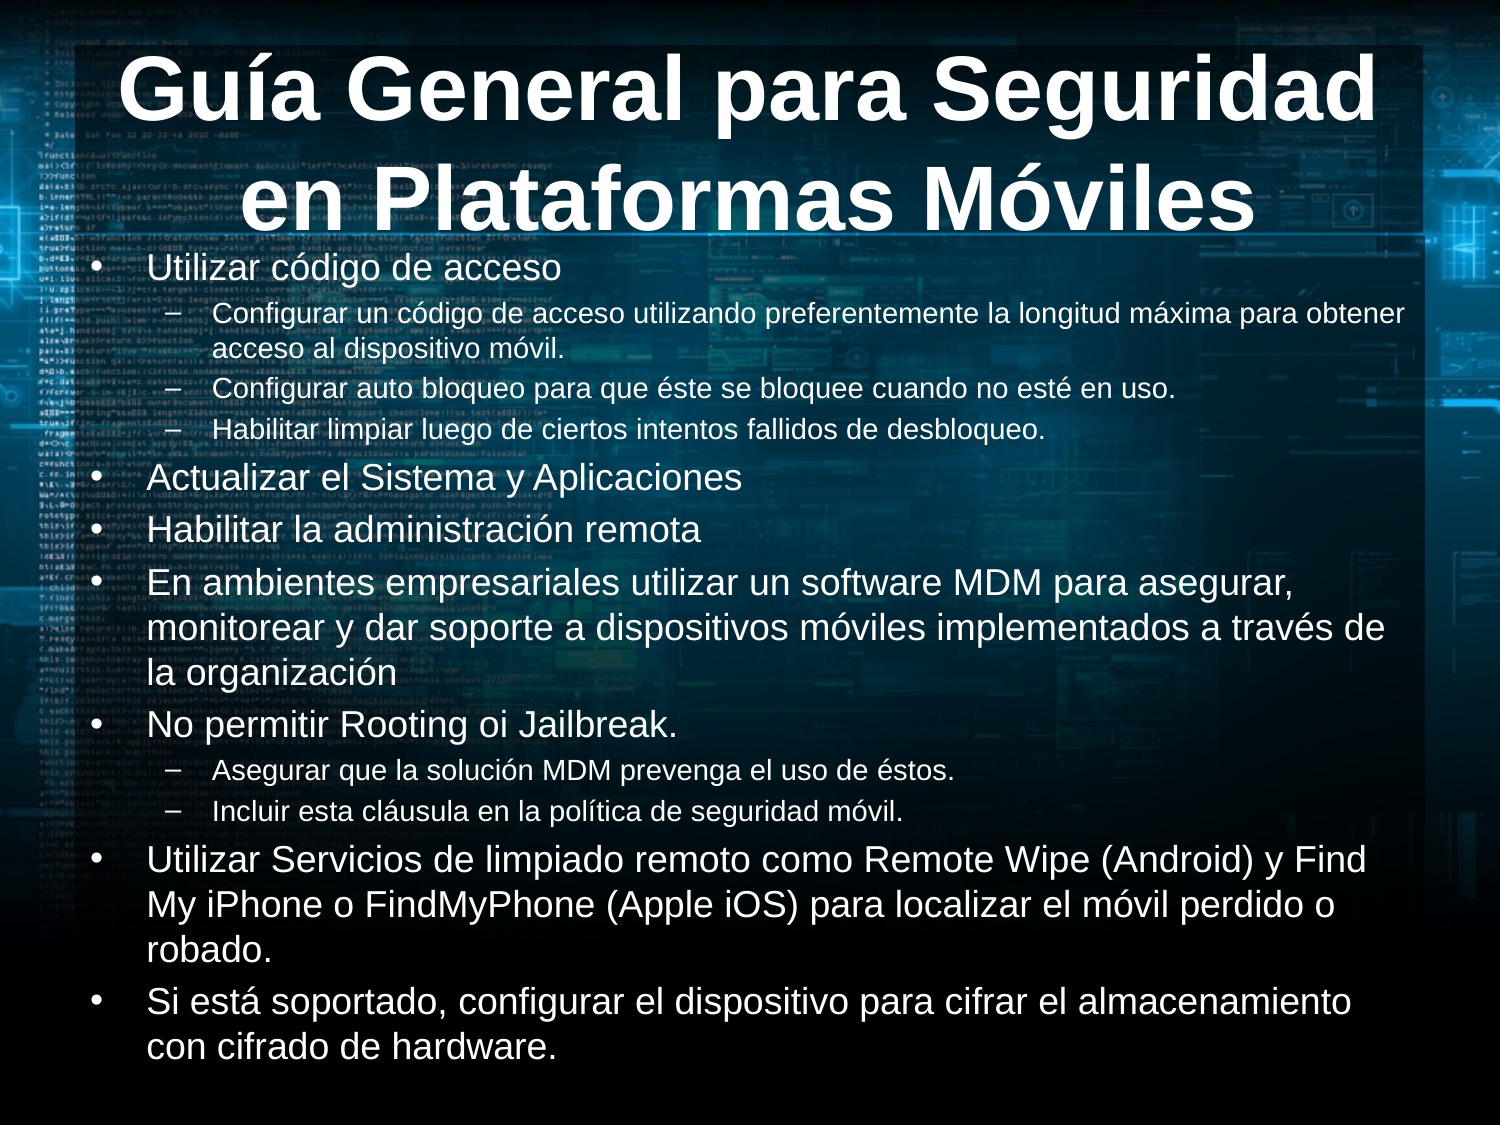

# Guía General para Seguridad en Plataformas Móviles
Utilizar código de acceso
Configurar un código de acceso utilizando preferentemente la longitud máxima para obtener acceso al dispositivo móvil.
Configurar auto bloqueo para que éste se bloquee cuando no esté en uso.
Habilitar limpiar luego de ciertos intentos fallidos de desbloqueo.
Actualizar el Sistema y Aplicaciones
Habilitar la administración remota
En ambientes empresariales utilizar un software MDM para asegurar, monitorear y dar soporte a dispositivos móviles implementados a través de la organización
No permitir Rooting oi Jailbreak.
Asegurar que la solución MDM prevenga el uso de éstos.
Incluir esta cláusula en la política de seguridad móvil.
Utilizar Servicios de limpiado remoto como Remote Wipe (Android) y Find My iPhone o FindMyPhone (Apple iOS) para localizar el móvil perdido o robado.
Si está soportado, configurar el dispositivo para cifrar el almacenamiento con cifrado de hardware.